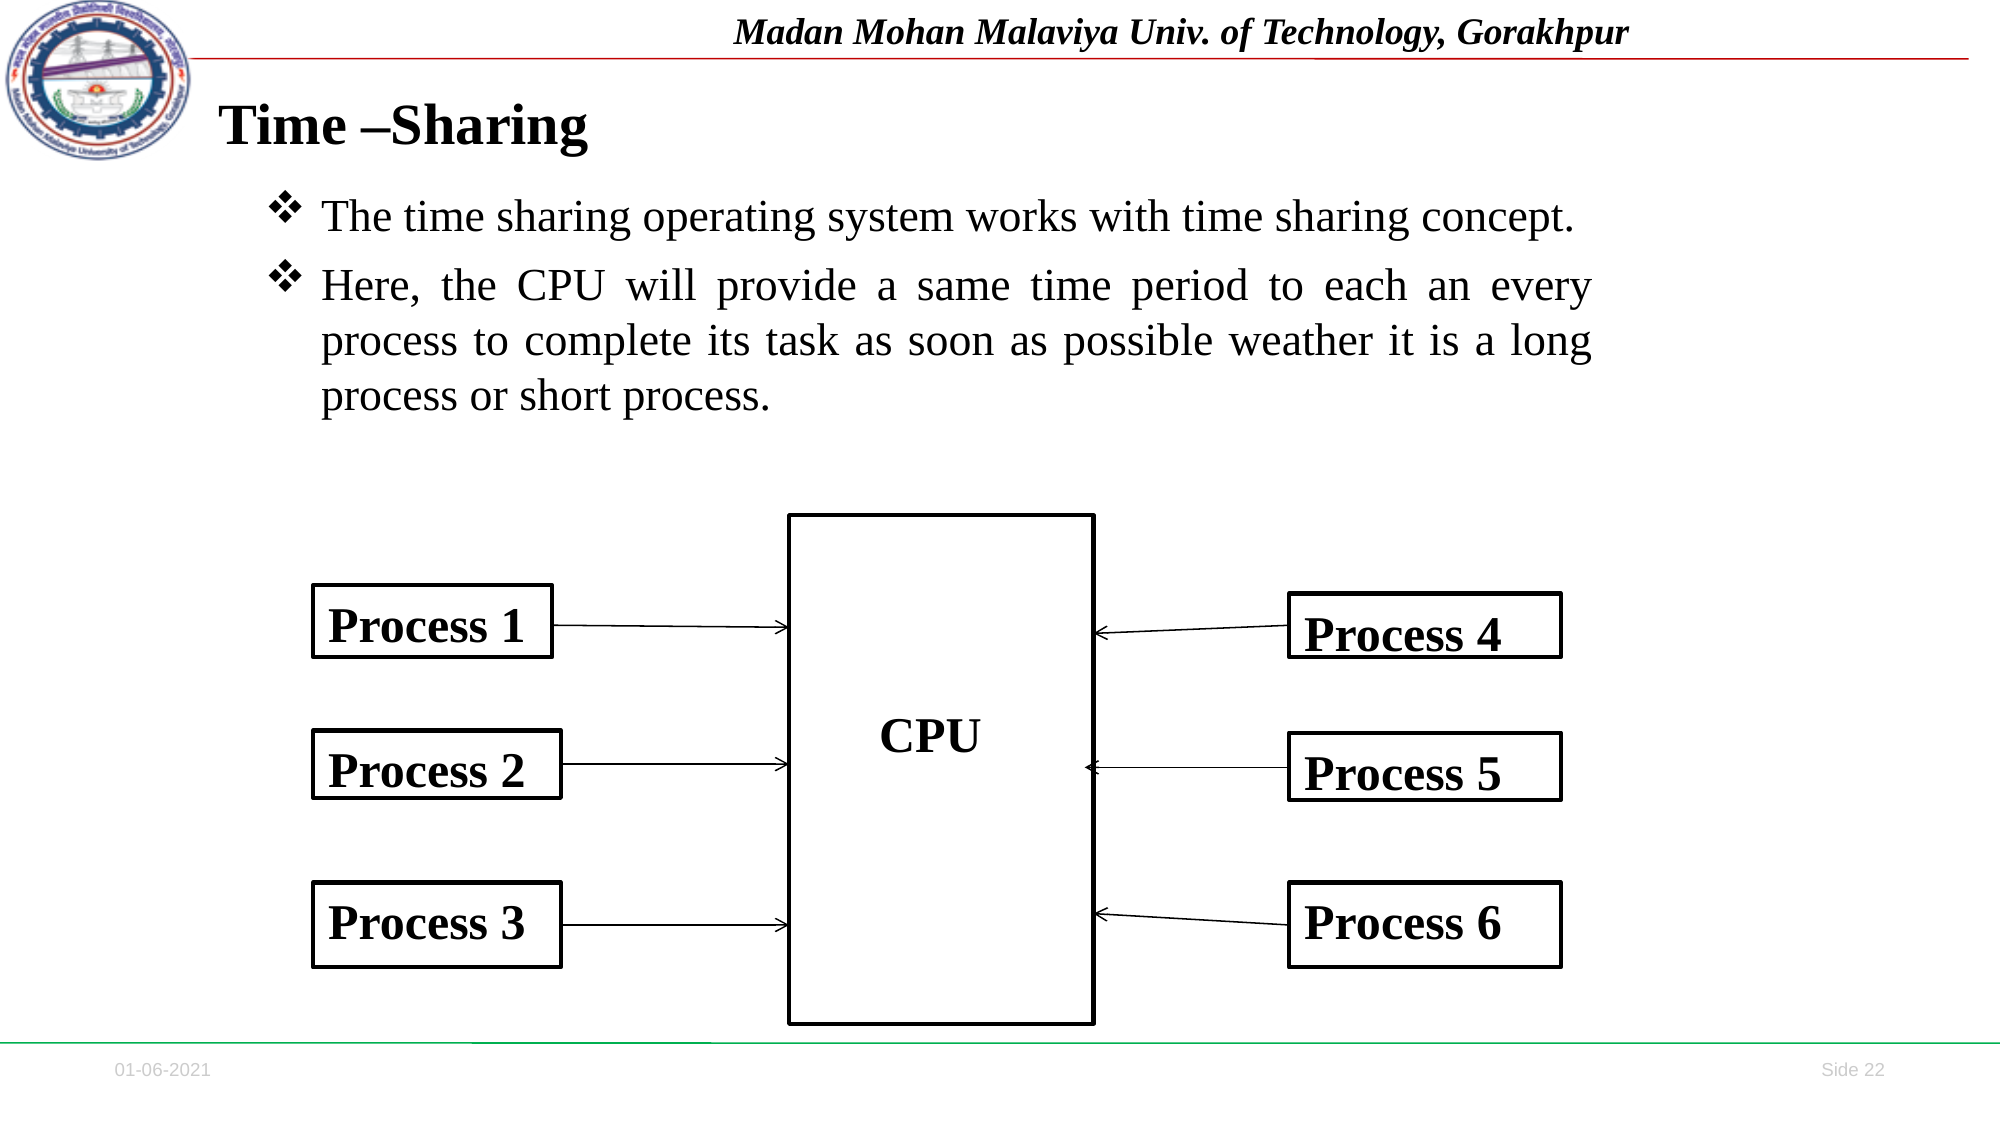

# Time –Sharing
The time sharing operating system works with time sharing concept.
Here, the CPU will provide a same time period to each an every process to complete its task as soon as possible weather it is a long process or short process.

      CPU
Process 1
Process 4
Process 2
Process 5
Process 3
Process 6